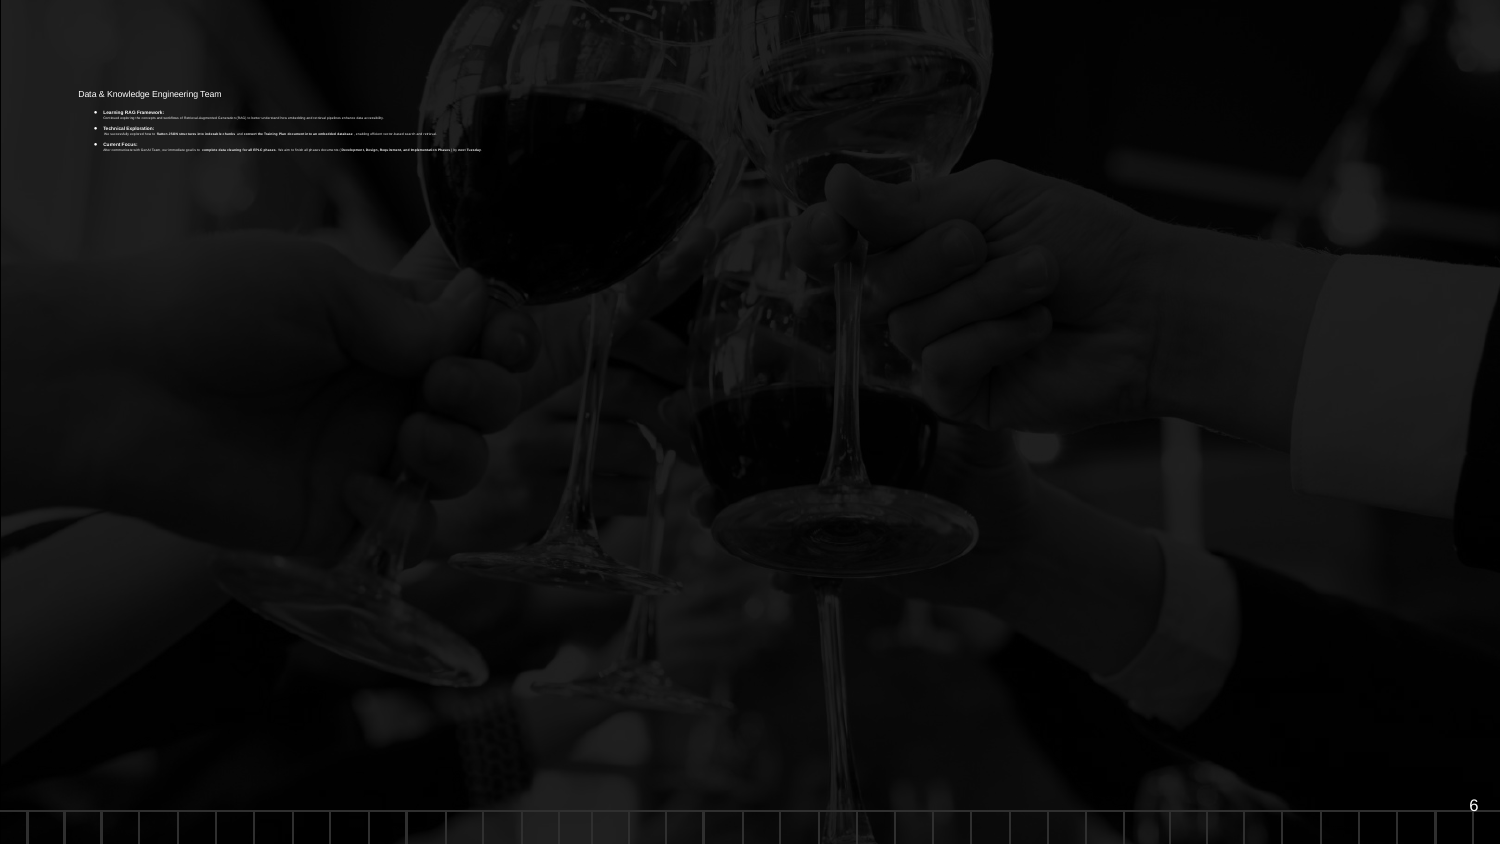

Data & Knowledge Engineering Team

Learning RAG Framework:
Continued exploring the concepts and workflows of Retrieval-Augmented Generation (RAG) to better understand how embedding and retrieval pipelines enhance data accessibility.
Technical Exploration:
 We successfully explored how to flatten JSON structures into indexable chunks and convert the Training Plan document into an embedded database, enabling efficient vector-based search and retrieval.
Current Focus:
After communicate with GenAI Team, our immediate goal is to complete data cleaning for all EPLC phases. We aim to finish all phases documents (Development, Design, Requirement, and Implementation Phases) by next Tuesday.

6